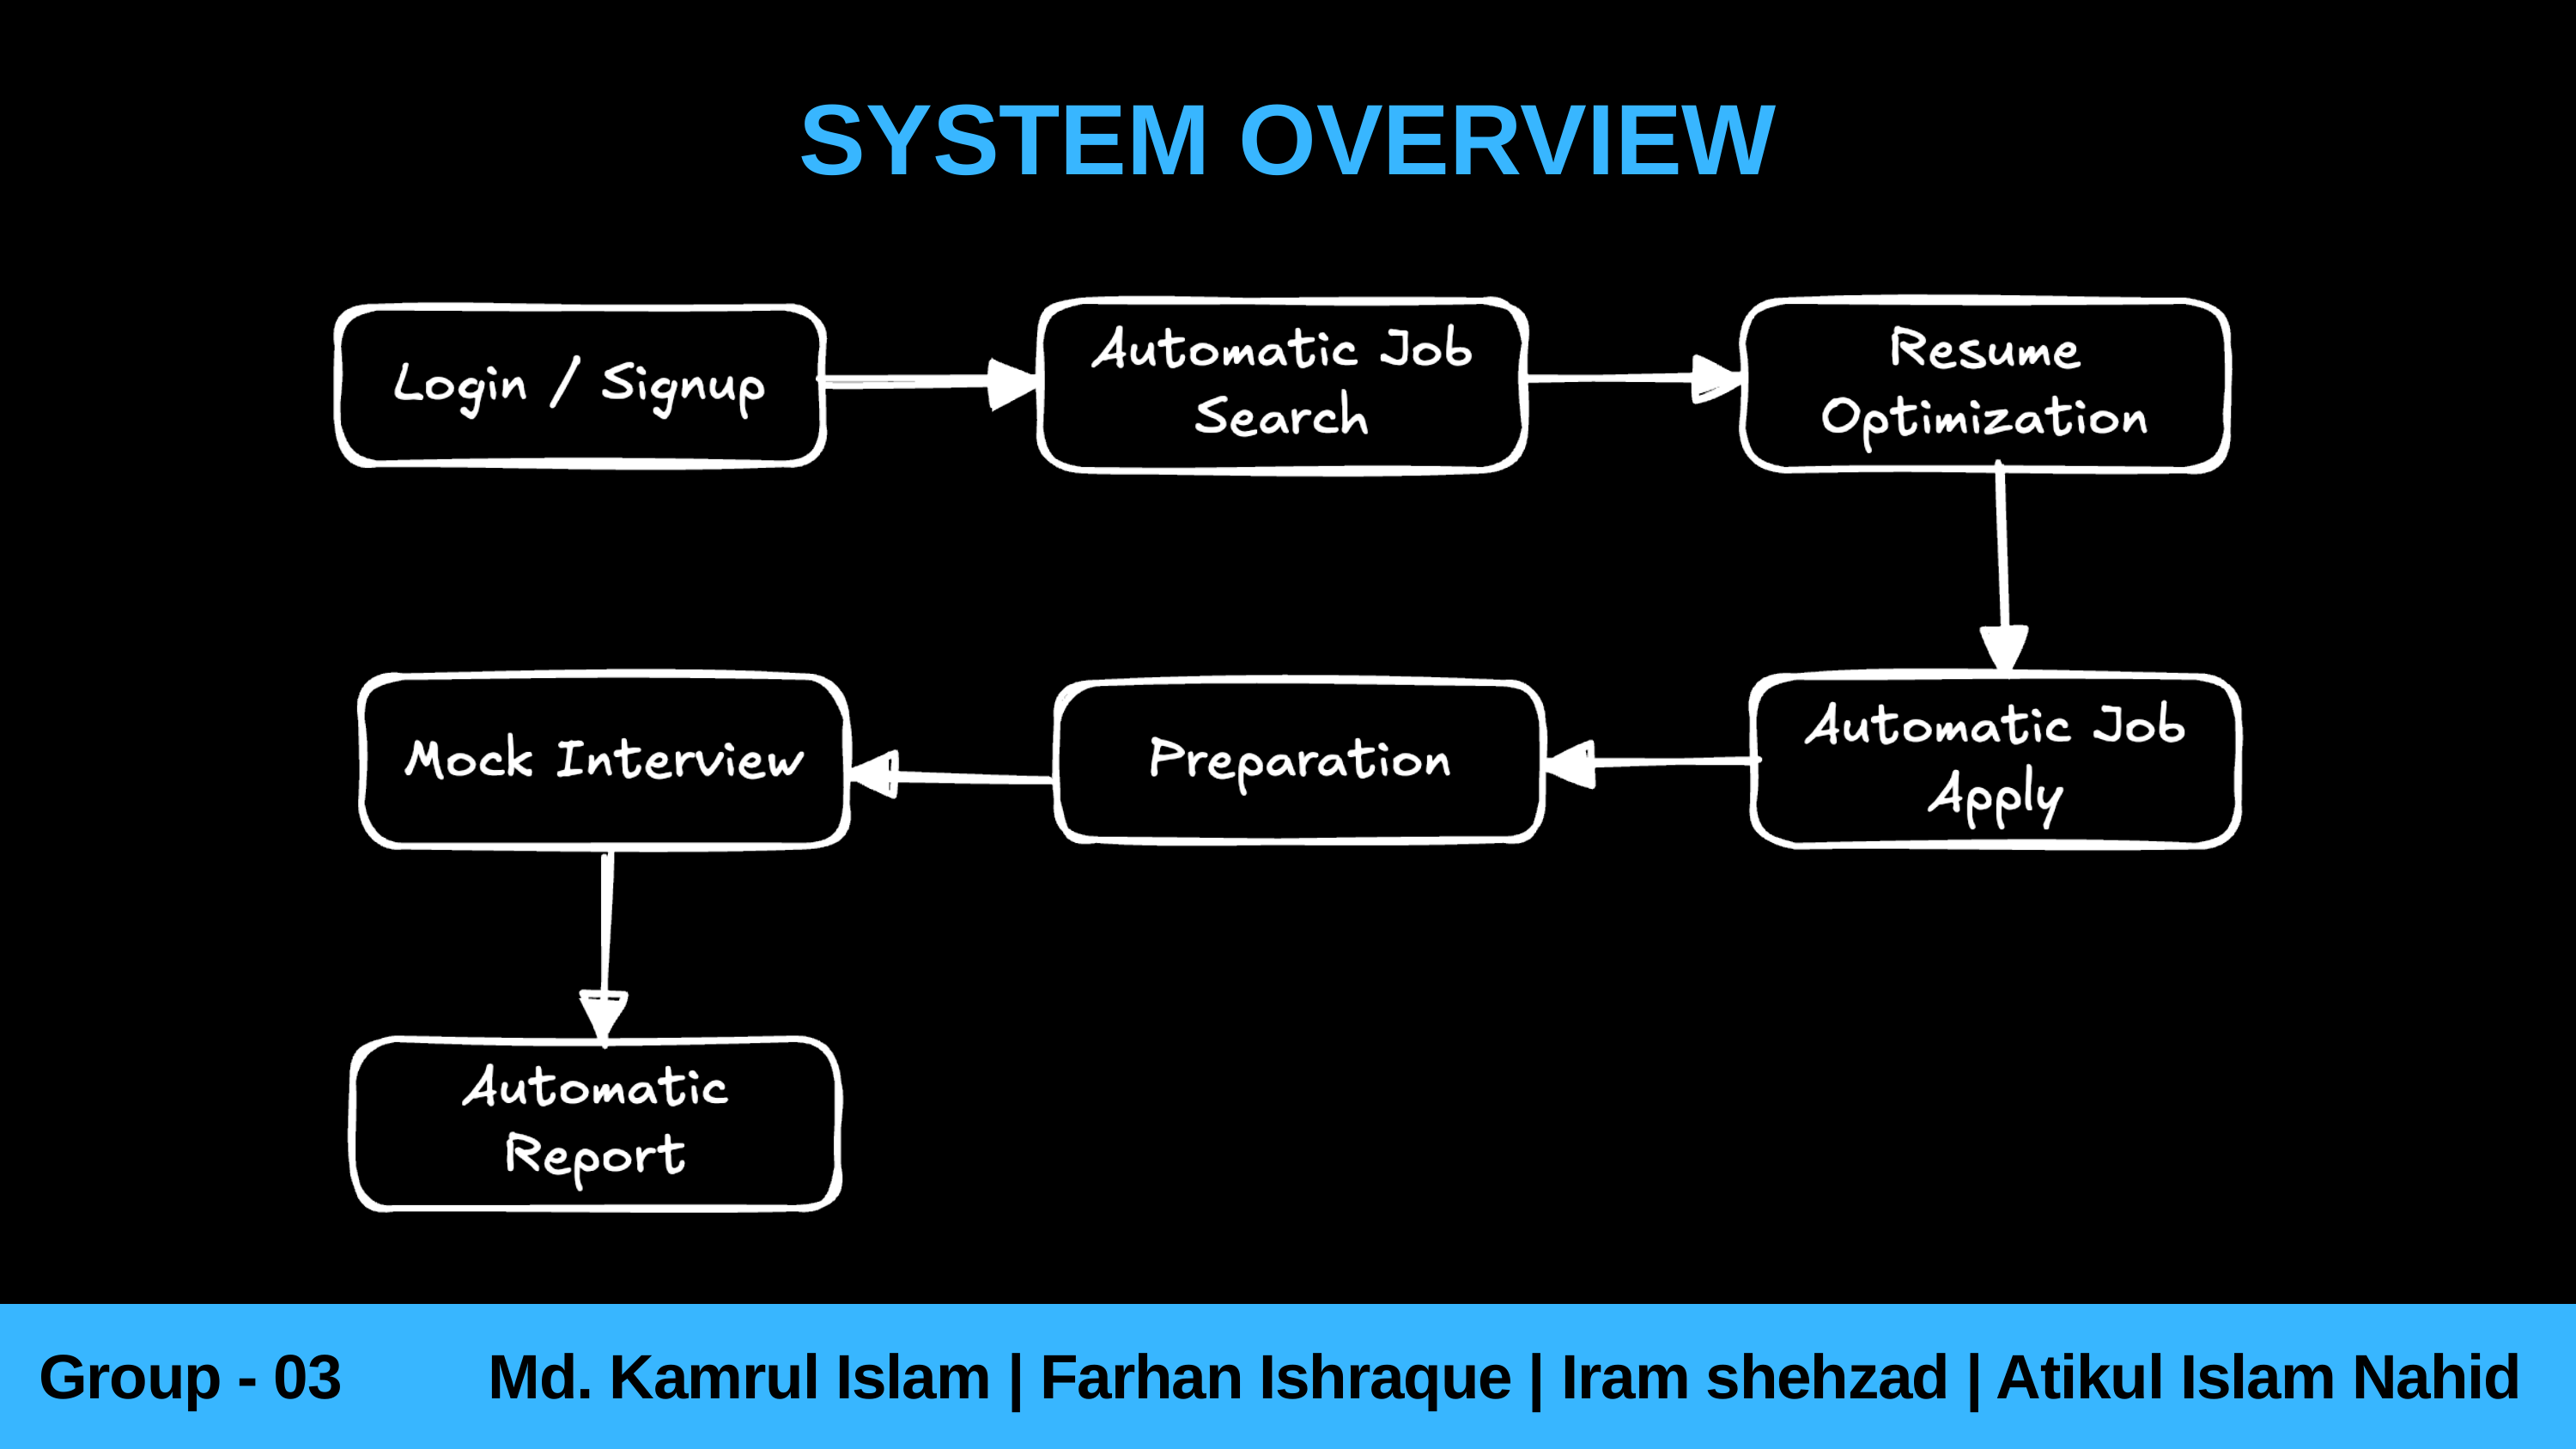

SYSTEM OVERVIEW

Group - 03
Md. Kamrul Islam | Farhan Ishraque | Iram shehzad | Atikul Islam Nahid